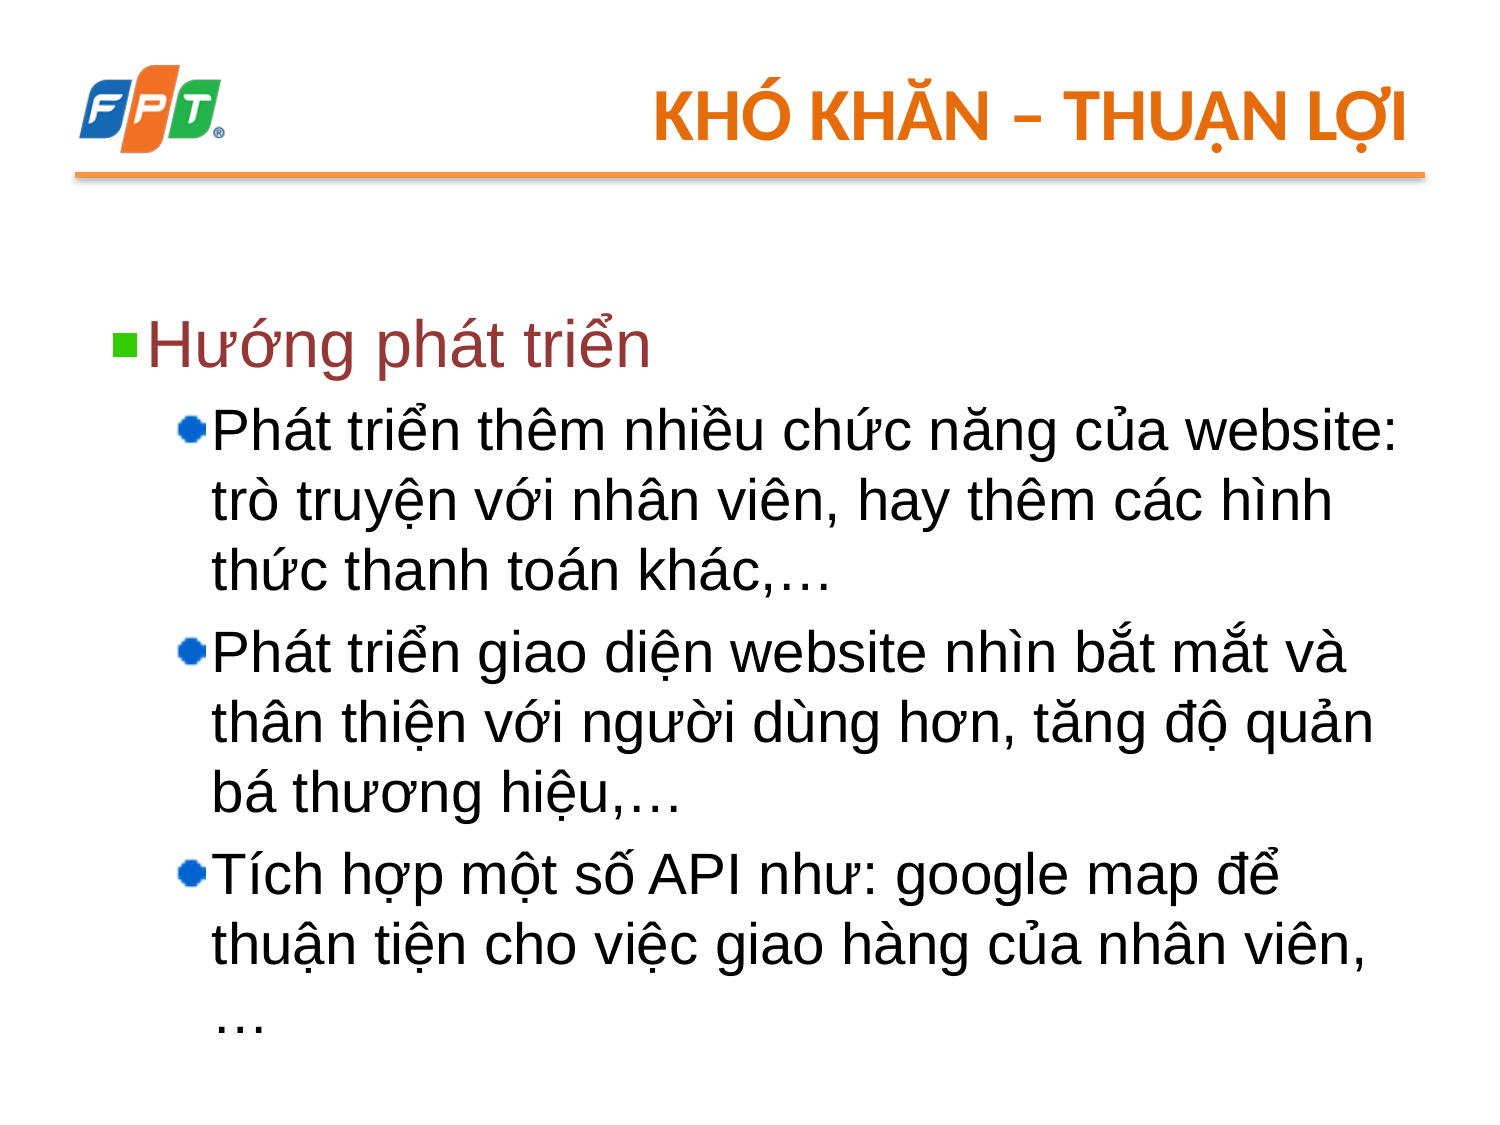

# Khó khăn – thuận lợi

Hướng phát triển
Phát triển thêm nhiều chức năng của website: trò truyện với nhân viên, hay thêm các hình thức thanh toán khác,…
Phát triển giao diện website nhìn bắt mắt và thân thiện với người dùng hơn, tăng độ quản bá thương hiệu,…
Tích hợp một số API như: google map để thuận tiện cho việc giao hàng của nhân viên,…